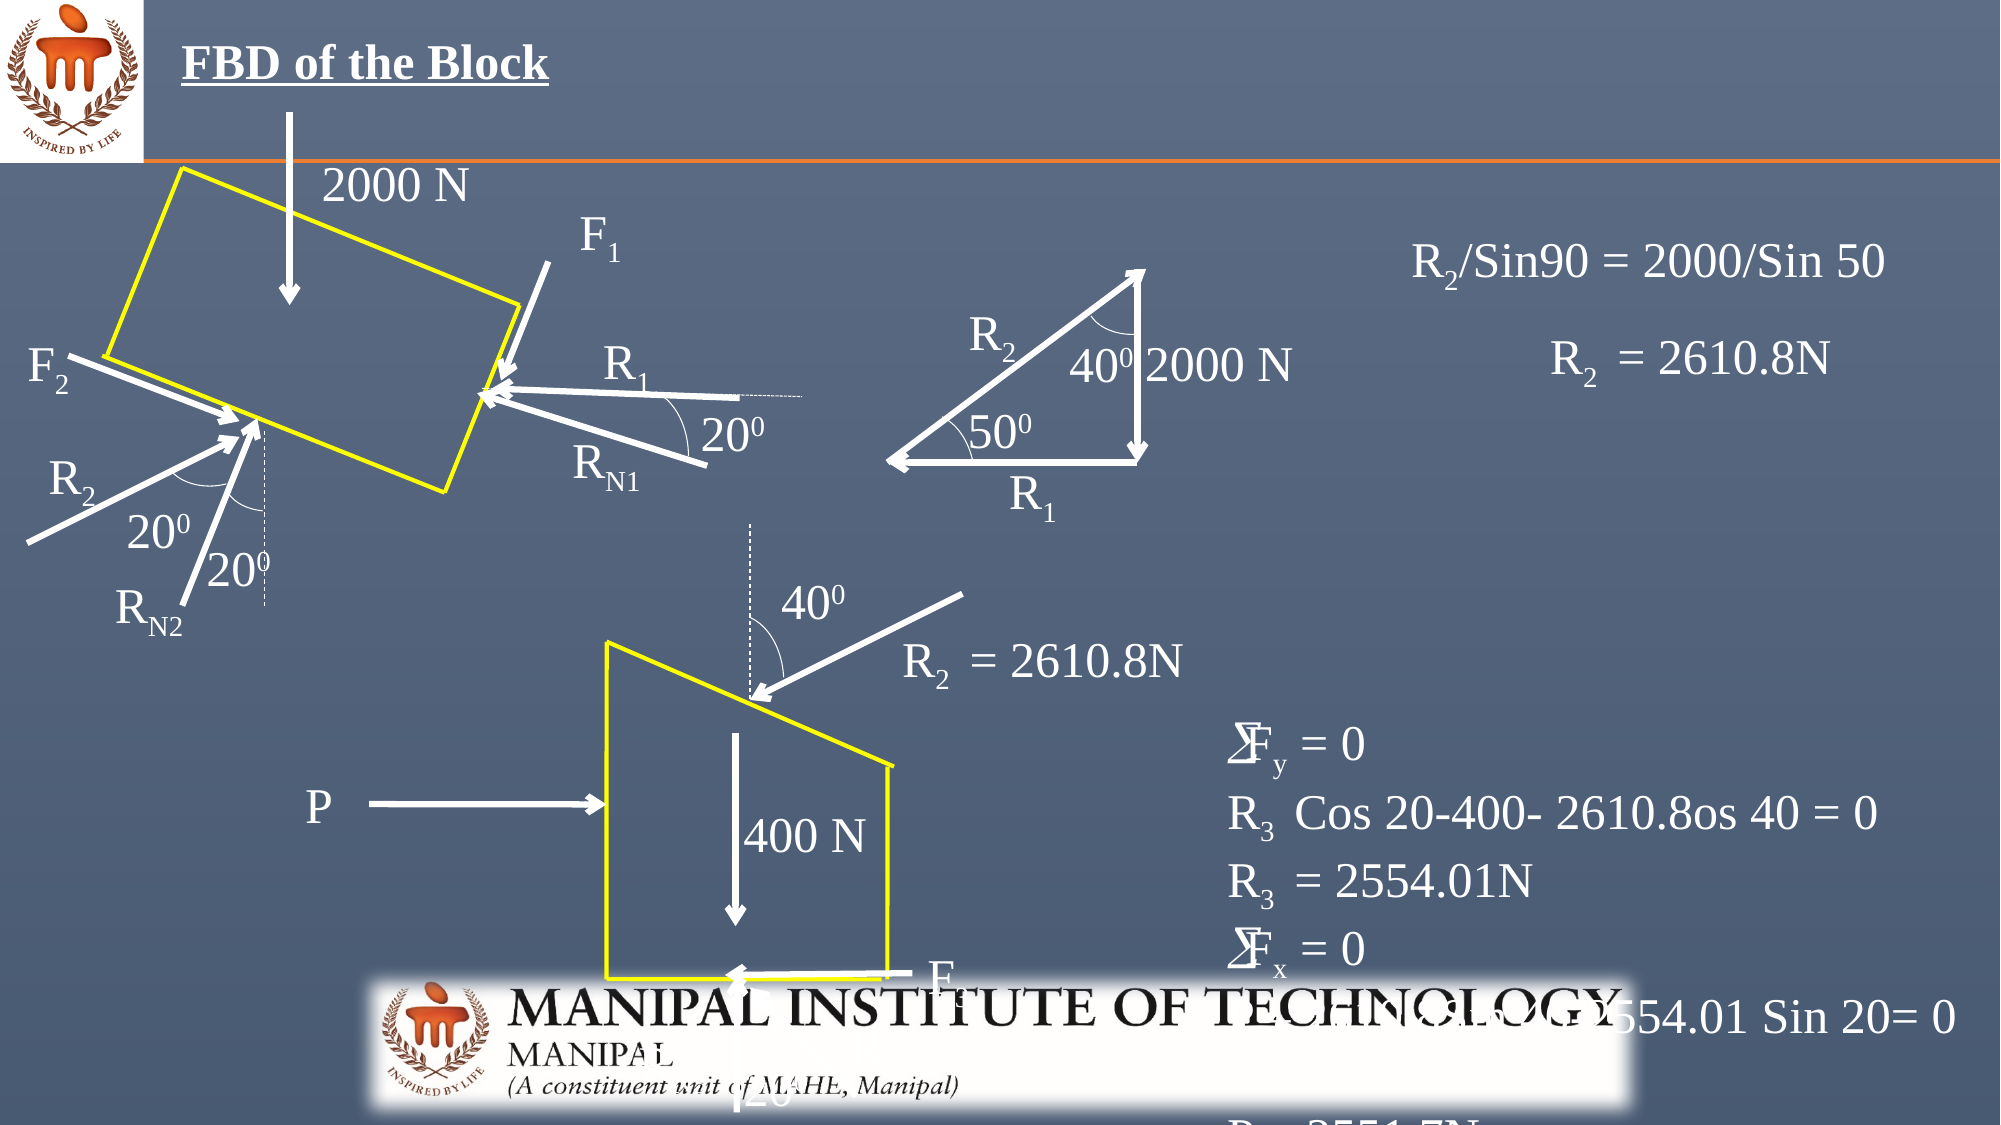

FBD of the Block
2000 N
F1
R2/Sin90 = 2000/Sin 50

R2
R2  = 2610.8N
R1
F2
2000 N
400

500
200

RN1

R2
R1

200
200
400
RN2

R2  = 2610.8N

∑Fy = 0
R3  Cos 20-400- 2610.8os 40 = 0
R3  = 2554.01N
∑Fx = 0
P – 2610.8Sin 40-2554.01 Sin 20= 0
P = 2551.7N
P
400 N
F3

R3
RN3
200